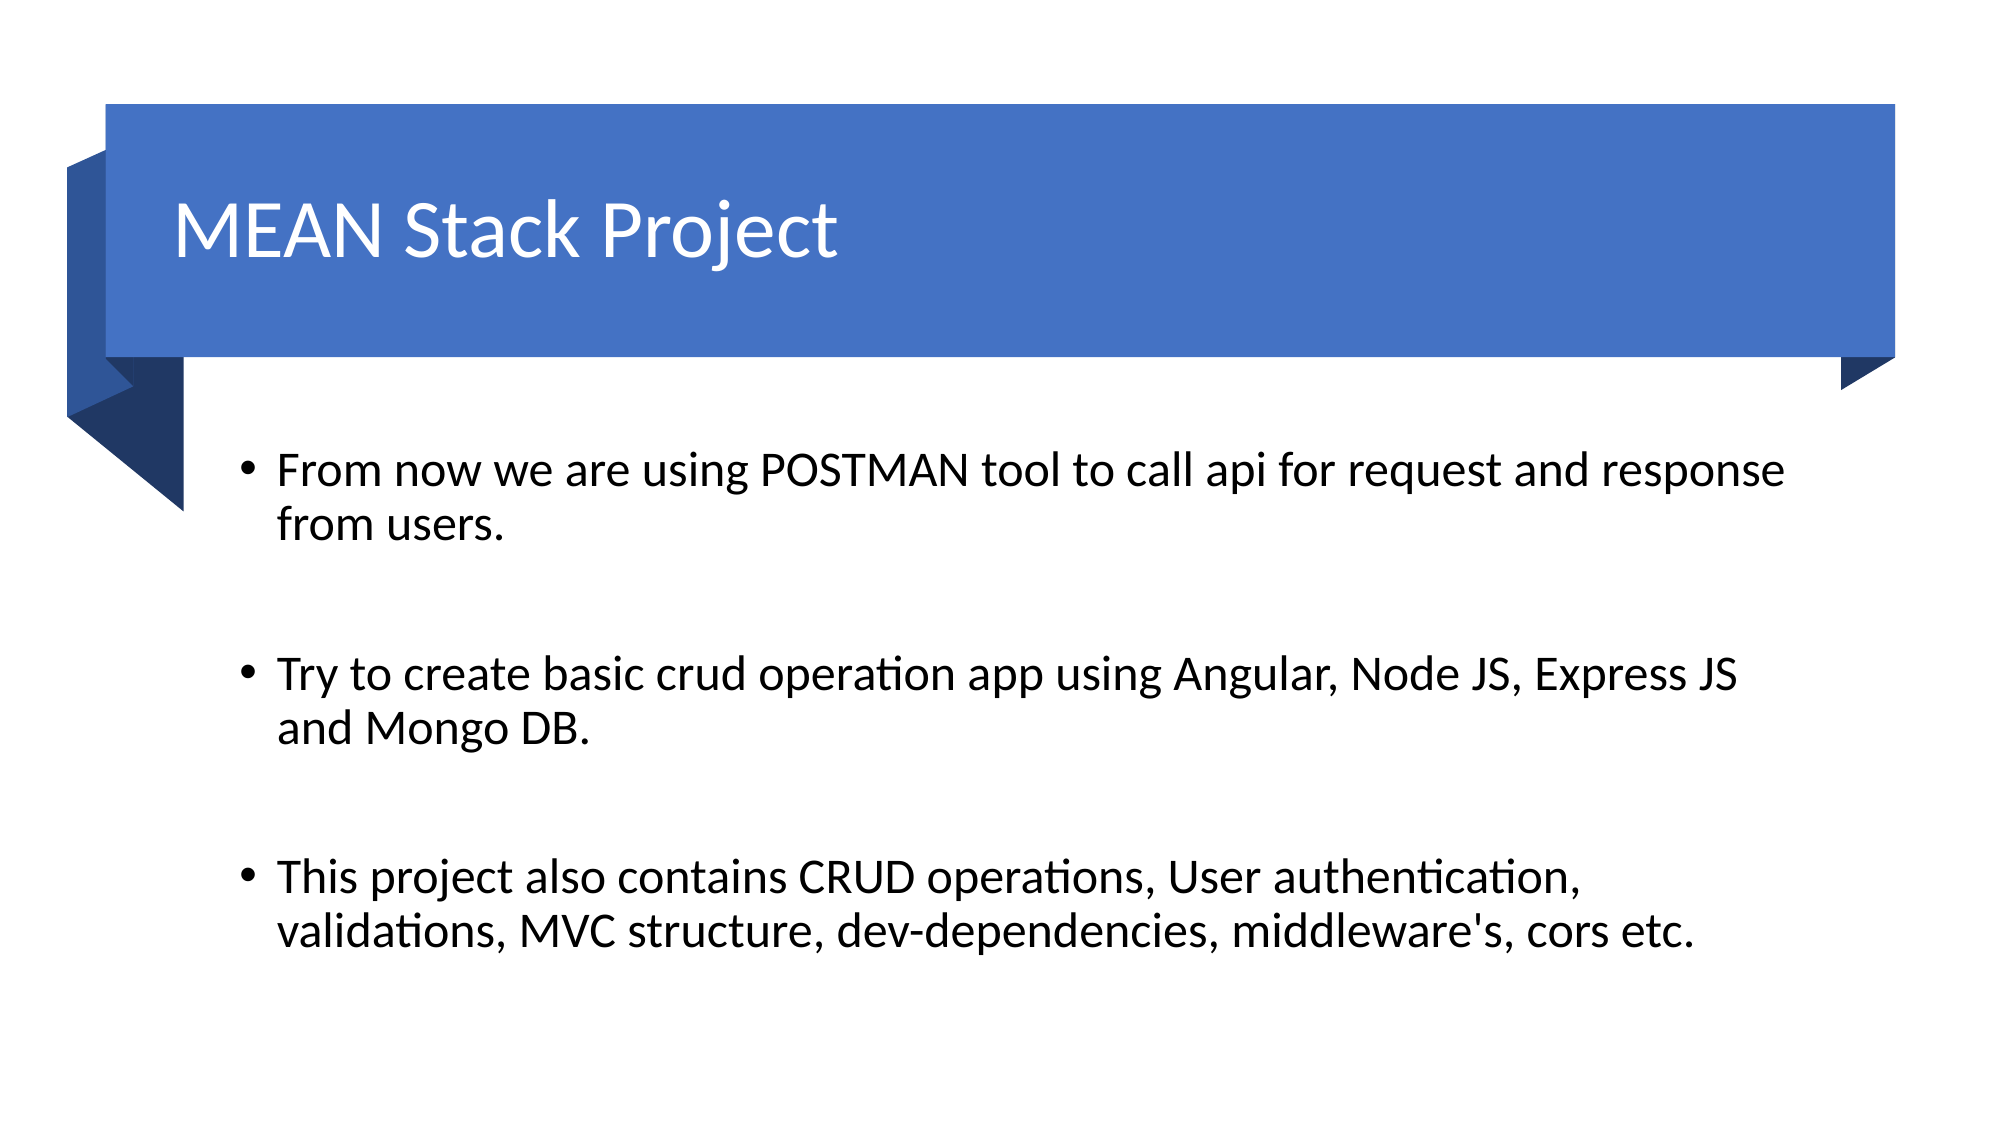

# MEAN Stack Project

From now we are using POSTMAN tool to call api for request and response from users.

Try to create basic crud operation app using Angular, Node JS, Express JS and Mongo DB.

This project also contains CRUD operations, User authentication, validations, MVC structure, dev-dependencies, middleware's, cors etc.